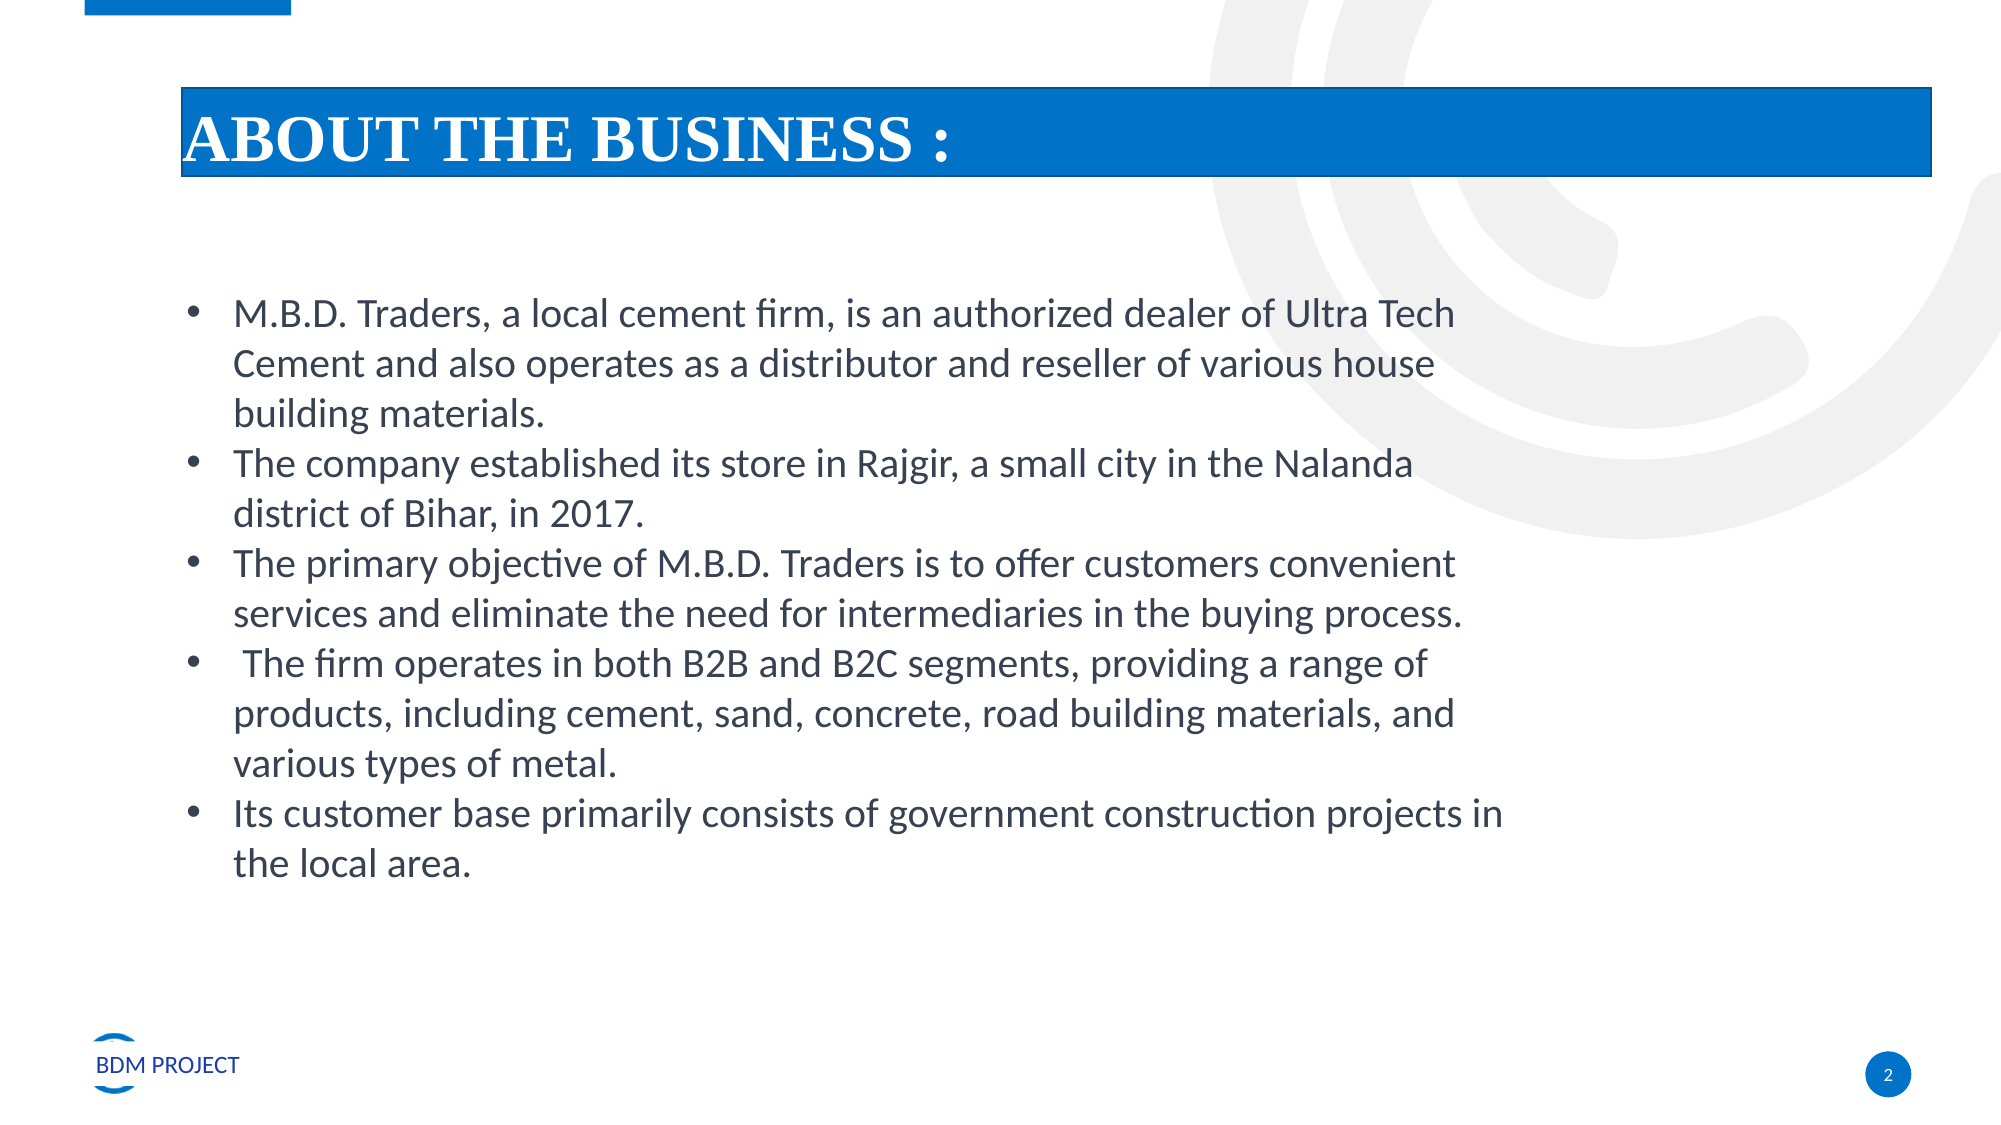

# ABOUT THE BUSINESS :
M.B.D. Traders, a local cement firm, is an authorized dealer of Ultra Tech Cement and also operates as a distributor and reseller of various house building materials.
The company established its store in Rajgir, a small city in the Nalanda district of Bihar, in 2017.
The primary objective of M.B.D. Traders is to offer customers convenient services and eliminate the need for intermediaries in the buying process.
 The firm operates in both B2B and B2C segments, providing a range of products, including cement, sand, concrete, road building materials, and various types of metal.
Its customer base primarily consists of government construction projects in the local area.

BDM PROJECT
2